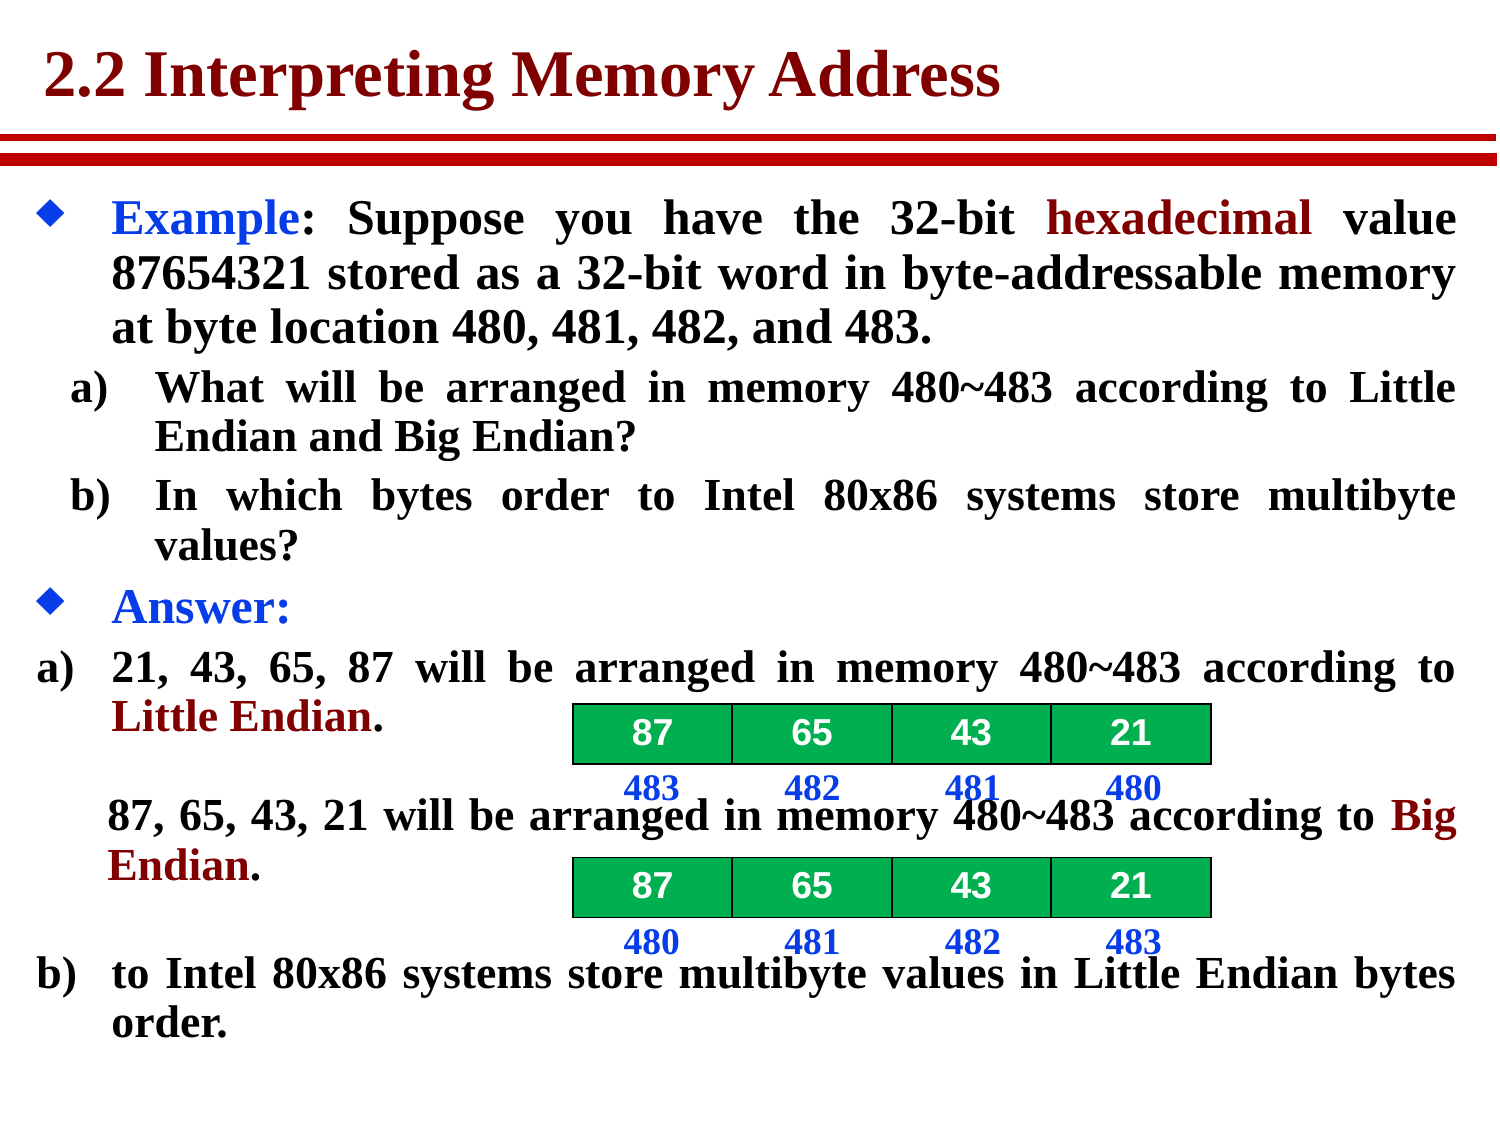

# 2.2 Interpreting Memory Address
Example: Suppose you have the 32-bit hexadecimal value 87654321 stored as a 32-bit word in byte-addressable memory at byte location 480, 481, 482, and 483.
What will be arranged in memory 480~483 according to Little Endian and Big Endian?
In which bytes order to Intel 80x86 systems store multibyte values?
Answer:
21, 43, 65, 87 will be arranged in memory 480~483 according to Little Endian.

87, 65, 43, 21 will be arranged in memory 480~483 according to Big Endian.

to Intel 80x86 systems store multibyte values in Little Endian bytes order.
| 87 | 65 | 43 | 21 |
| --- | --- | --- | --- |
483           482           481           480
| 87 | 65 | 43 | 21 |
| --- | --- | --- | --- |
480           481           482           483